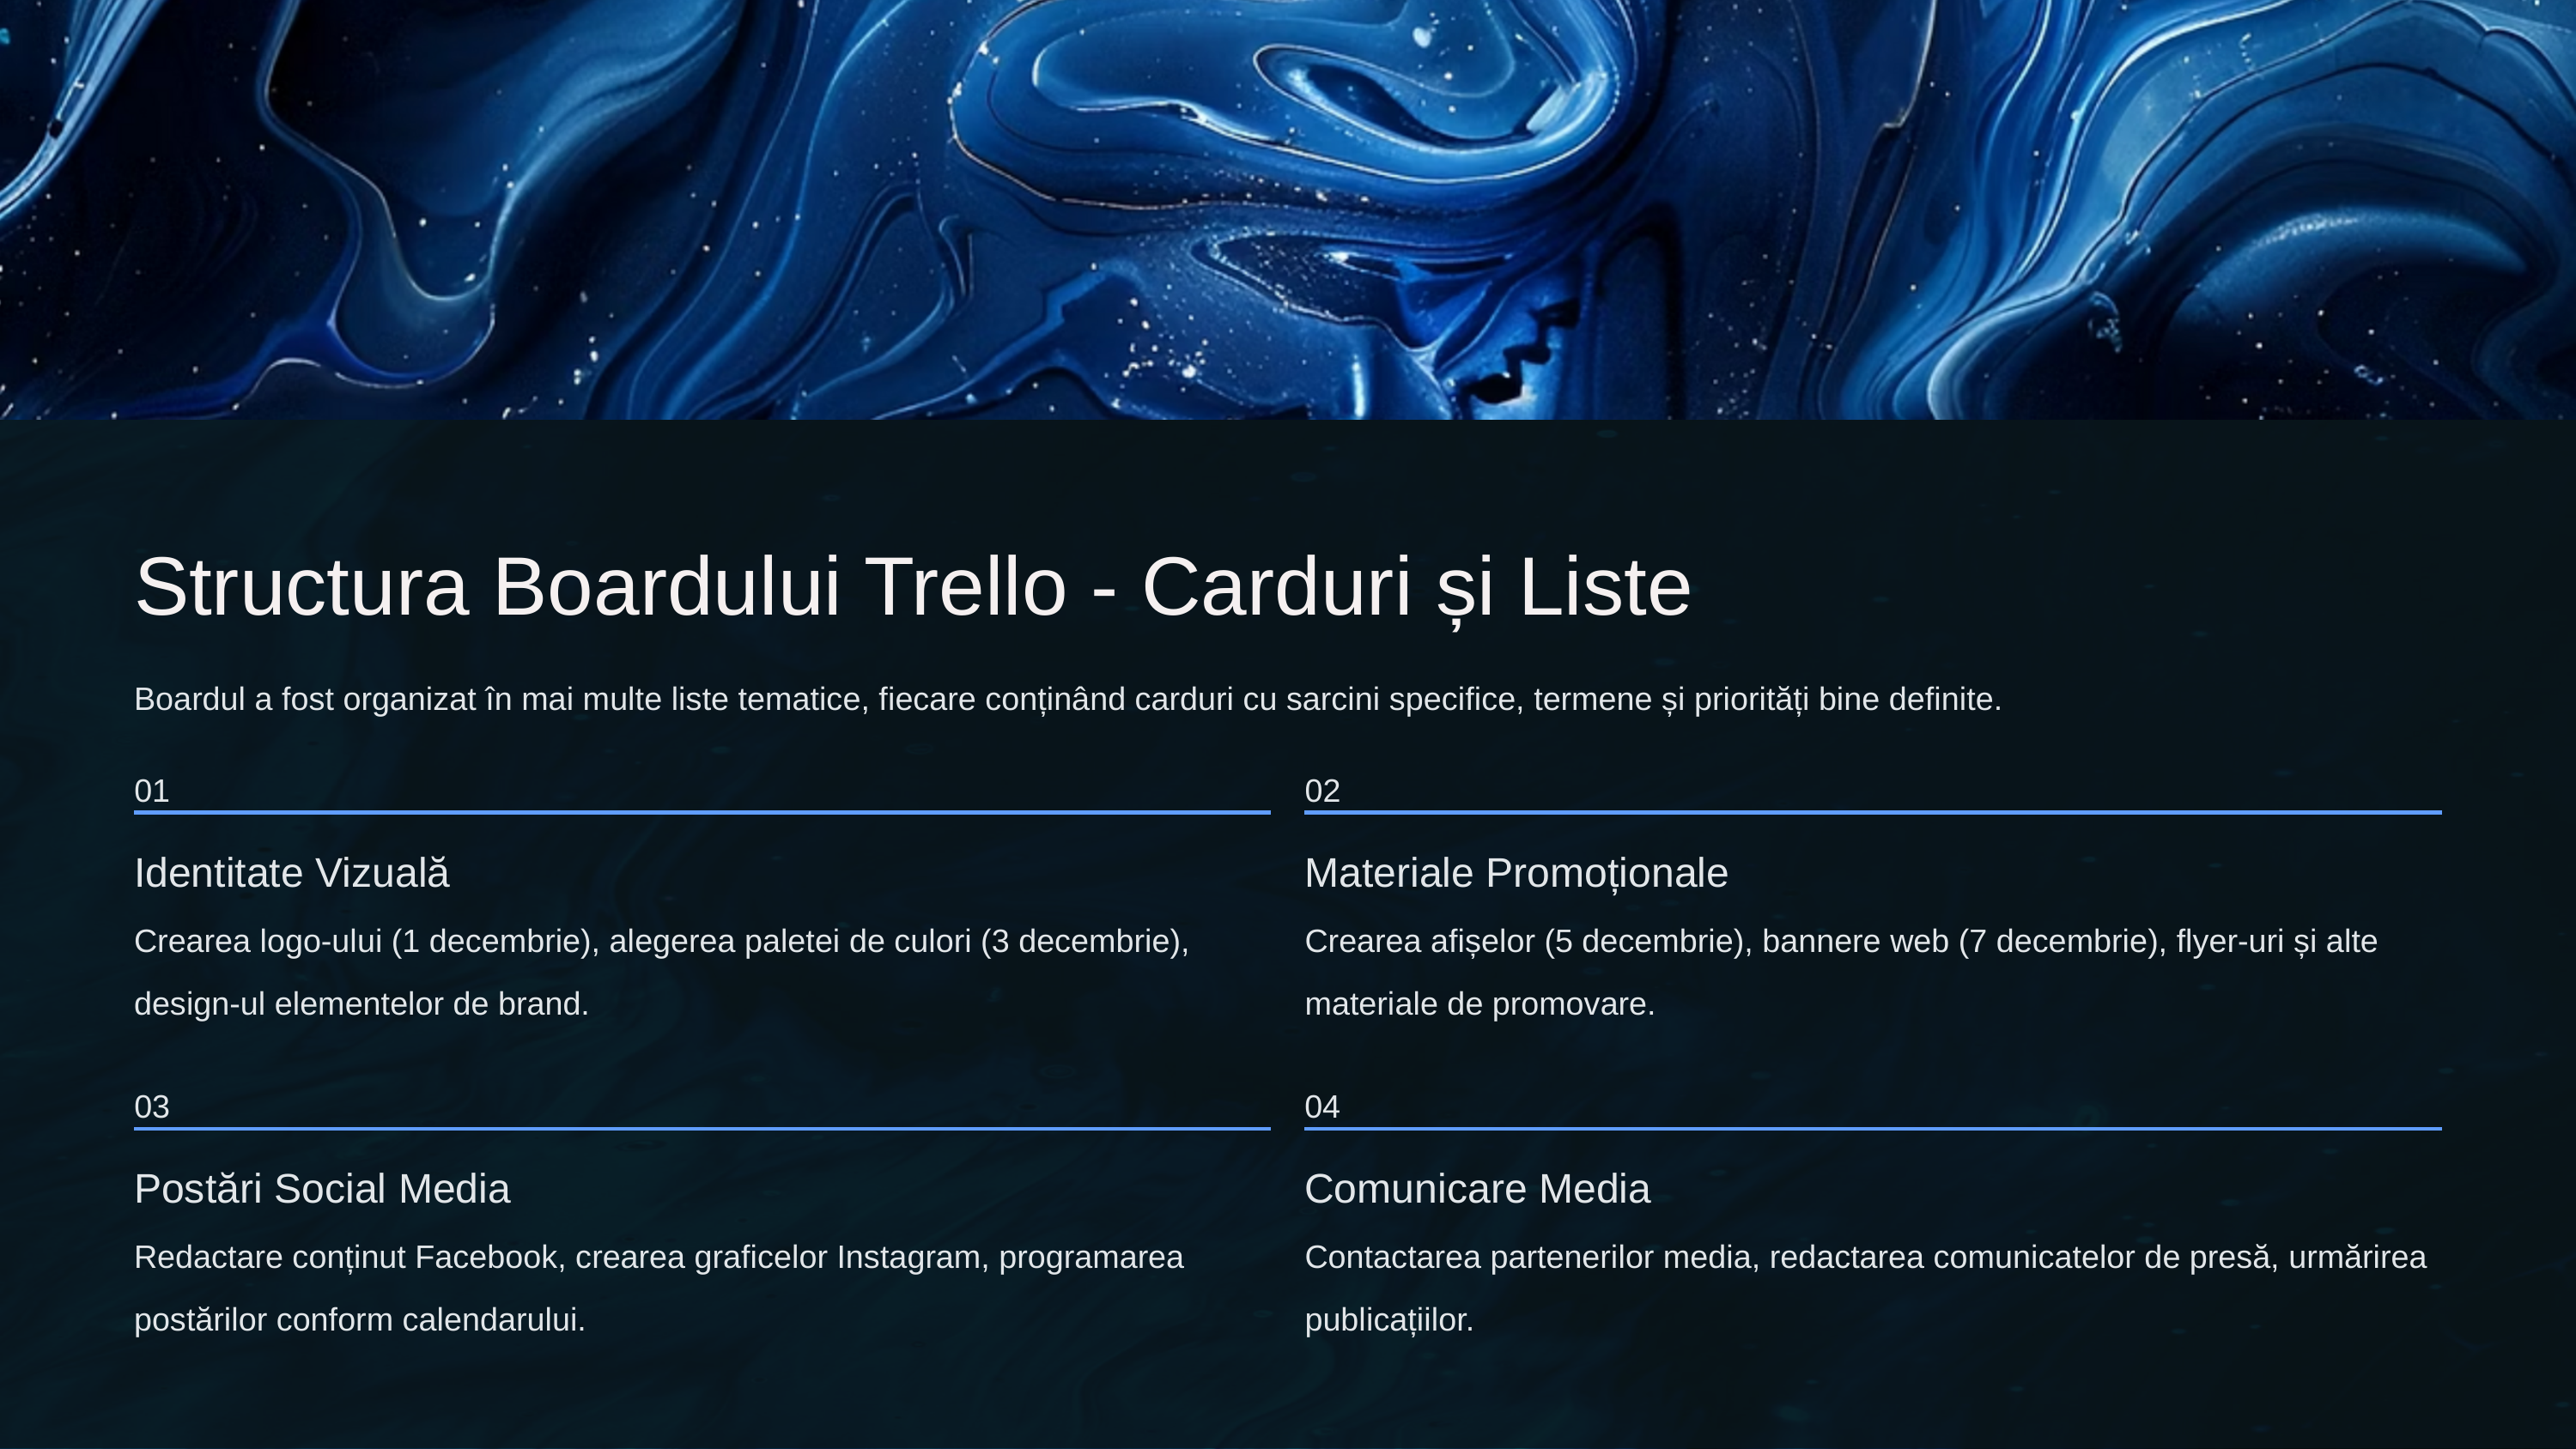

Structura Boardului Trello - Carduri și Liste
Boardul a fost organizat în mai multe liste tematice, fiecare conținând carduri cu sarcini specifice, termene și priorități bine definite.
01
02

Identitate Vizuală
Materiale Promoționale
Crearea logo-ului (1 decembrie), alegerea paletei de culori (3 decembrie), design-ul elementelor de brand.
Crearea afișelor (5 decembrie), bannere web (7 decembrie), flyer-uri și alte materiale de promovare.
03
04

Postări Social Media
Comunicare Media
Redactare conținut Facebook, crearea graficelor Instagram, programarea postărilor conform calendarului.
Contactarea partenerilor media, redactarea comunicatelor de presă, urmărirea publicațiilor.